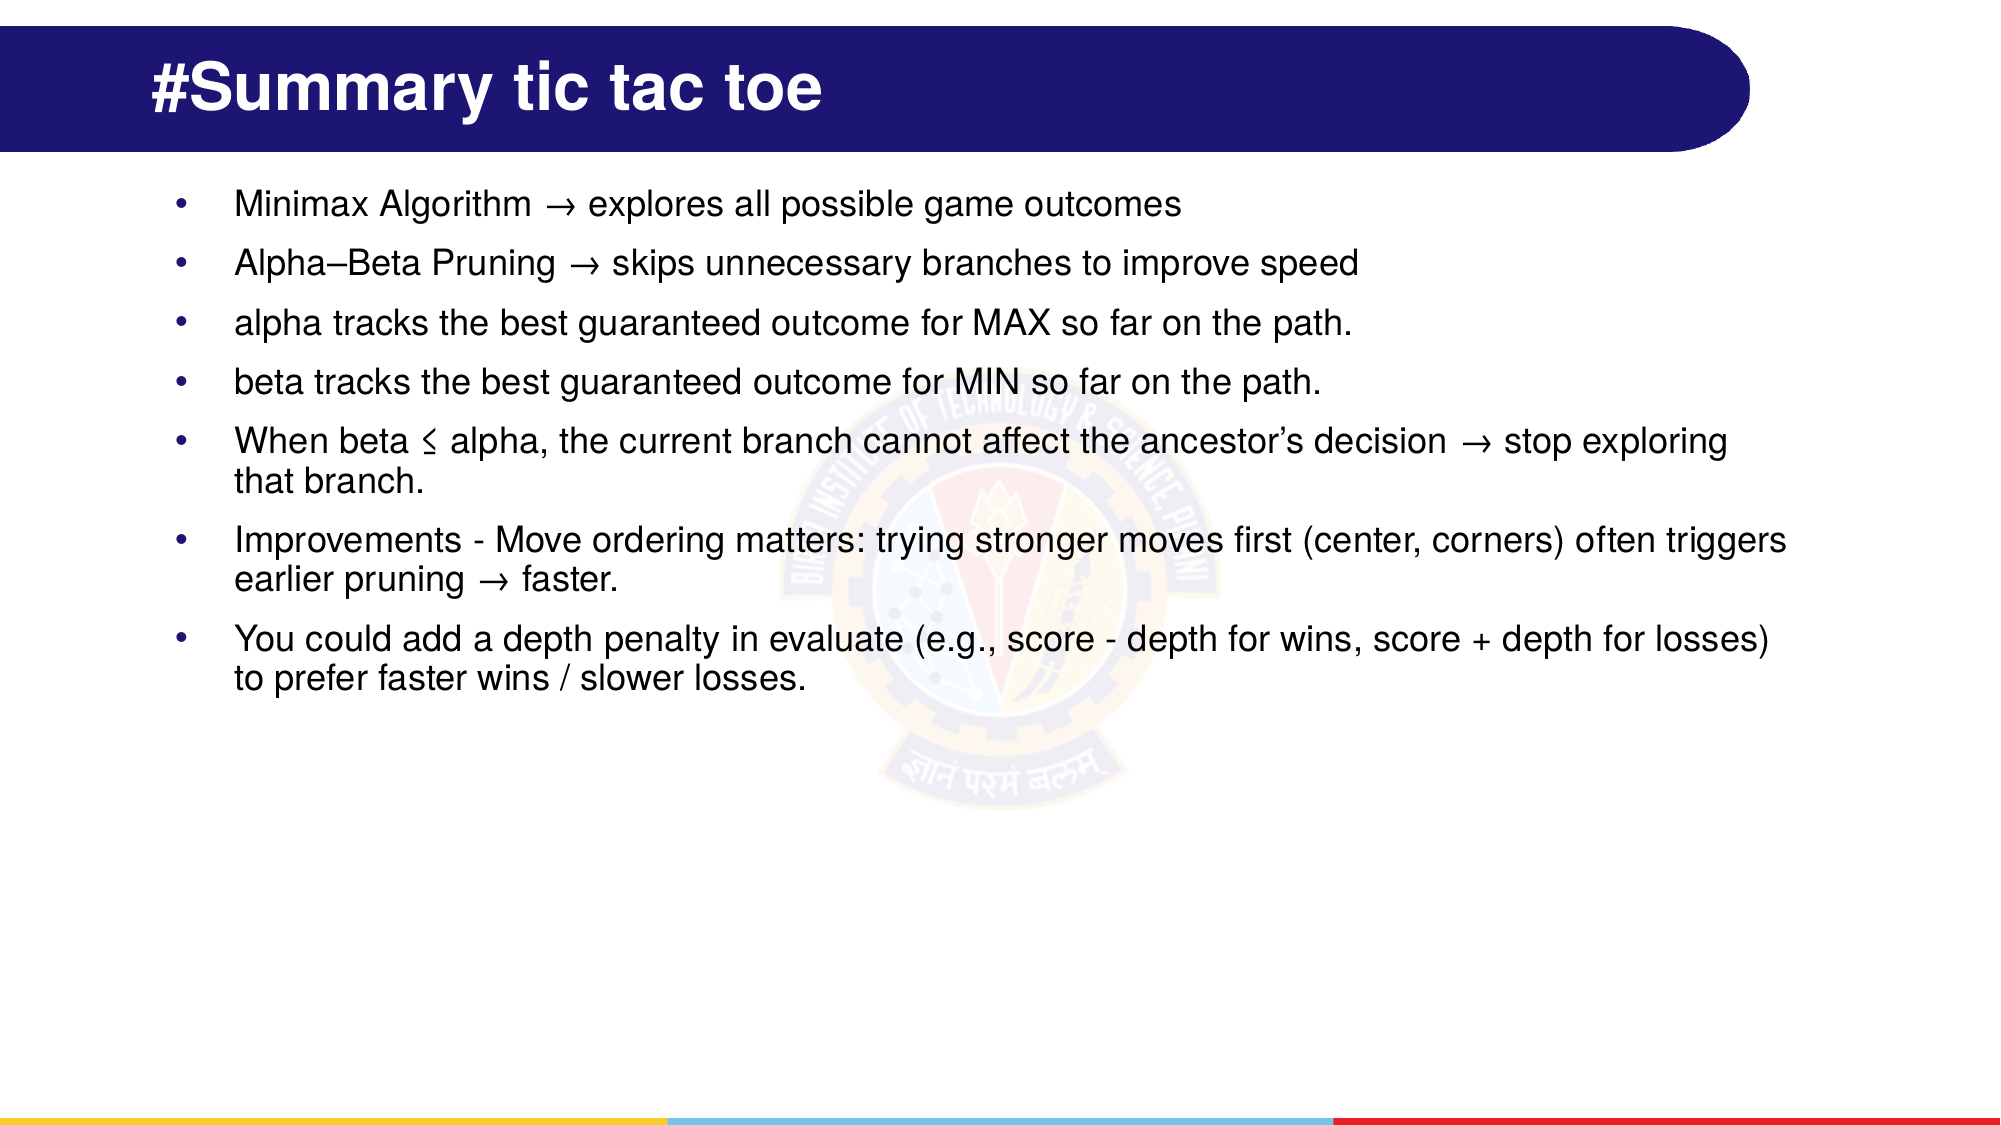

# #Summary tic tac toe
Minimax Algorithm → explores all possible game outcomes
Alpha–Beta Pruning → skips unnecessary branches to improve speed
alpha tracks the best guaranteed outcome for MAX so far on the path.
beta tracks the best guaranteed outcome for MIN so far on the path.
When beta ≤ alpha, the current branch cannot affect the ancestor’s decision → stop exploring that branch.
Improvements - Move ordering matters: trying stronger moves first (center, corners) often triggers earlier pruning → faster.
You could add a depth penalty in evaluate (e.g., score - depth for wins, score + depth for losses) to prefer faster wins / slower losses.